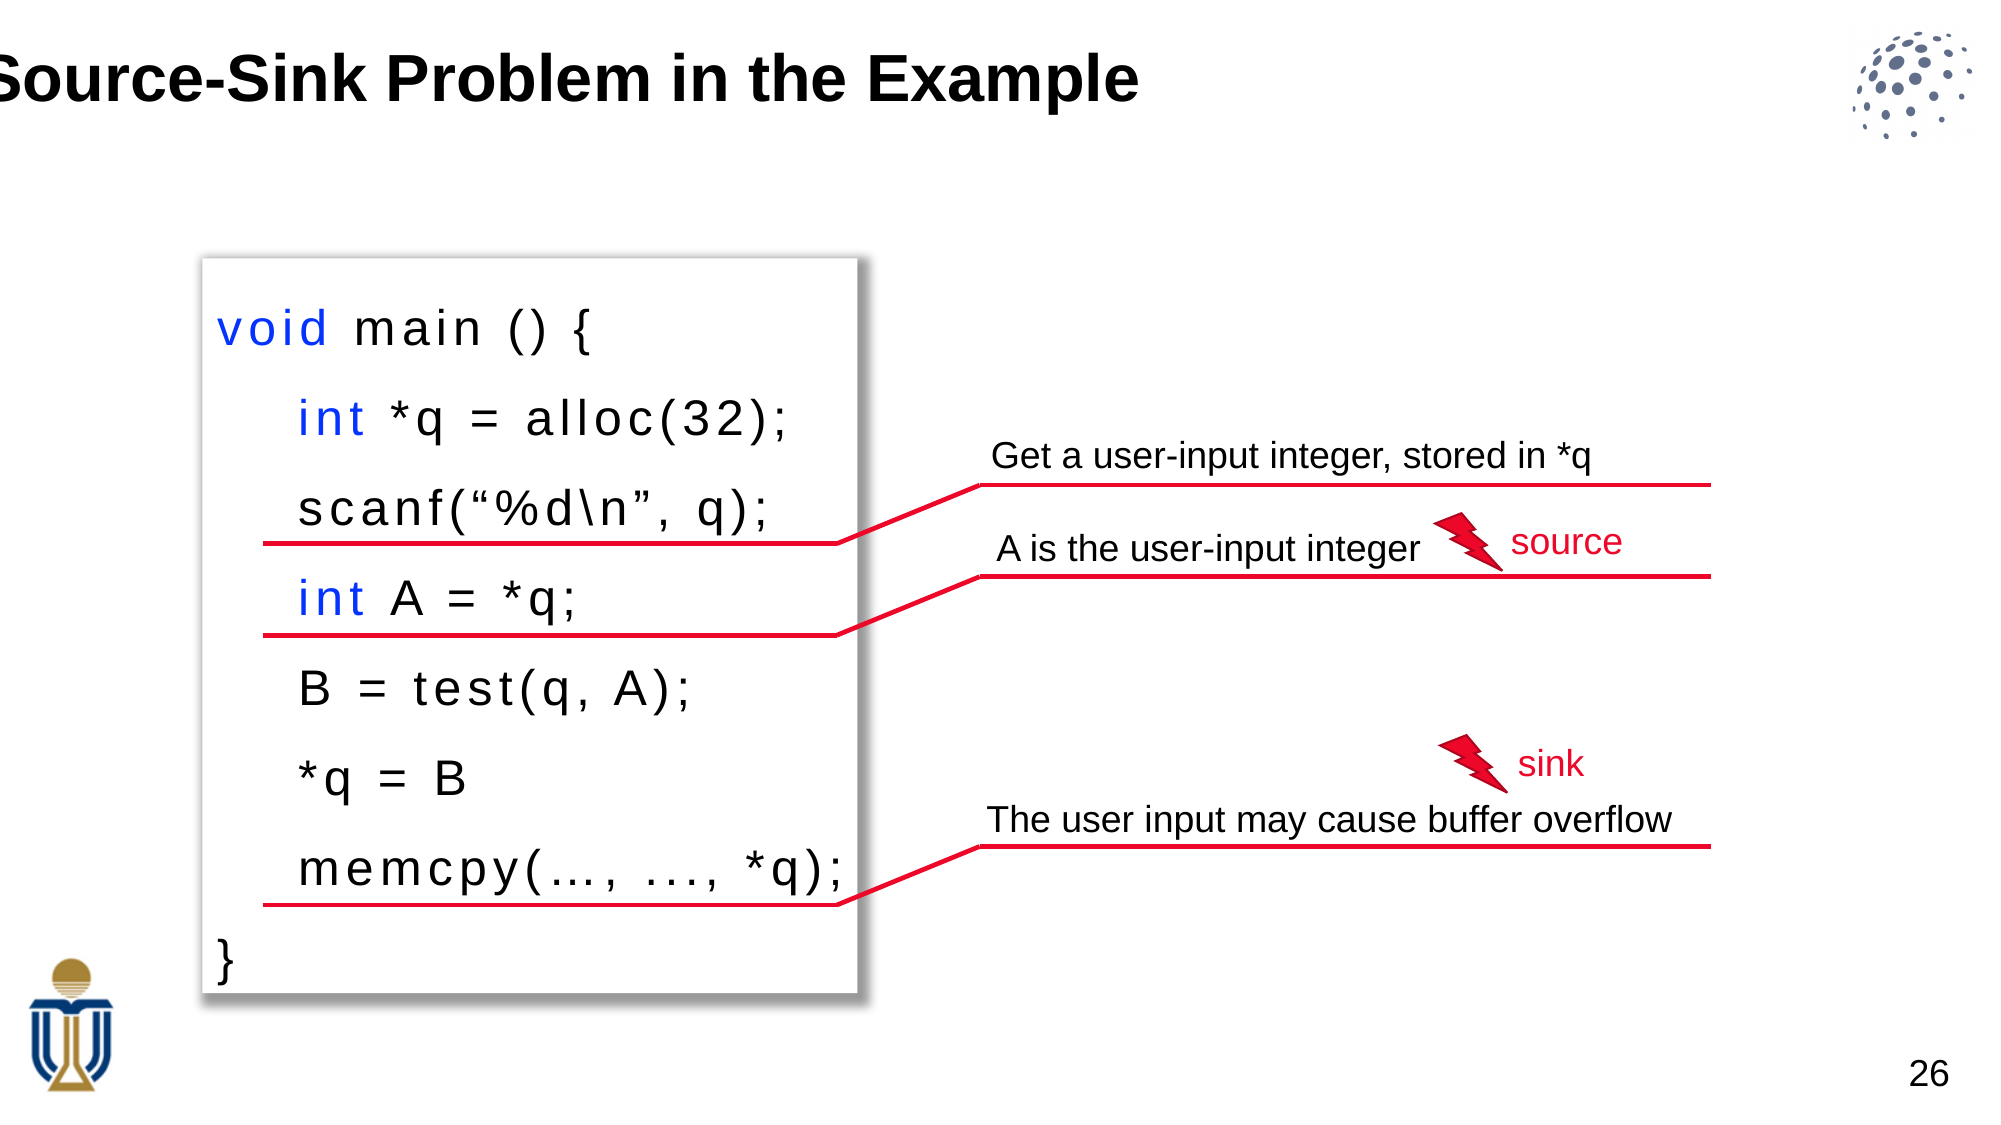

Source-Sink Problem in the Example
3
void main () {
    int *q = alloc(32);
    scanf(“%d\n”, q);
    int A = *q;
    B = test(q, A);
    *q = B
    memcpy(…, ..., *q);
}
Get a user-input integer, stored in *q
source

A is the user-input integer
sink

The user input may cause buffer overflow